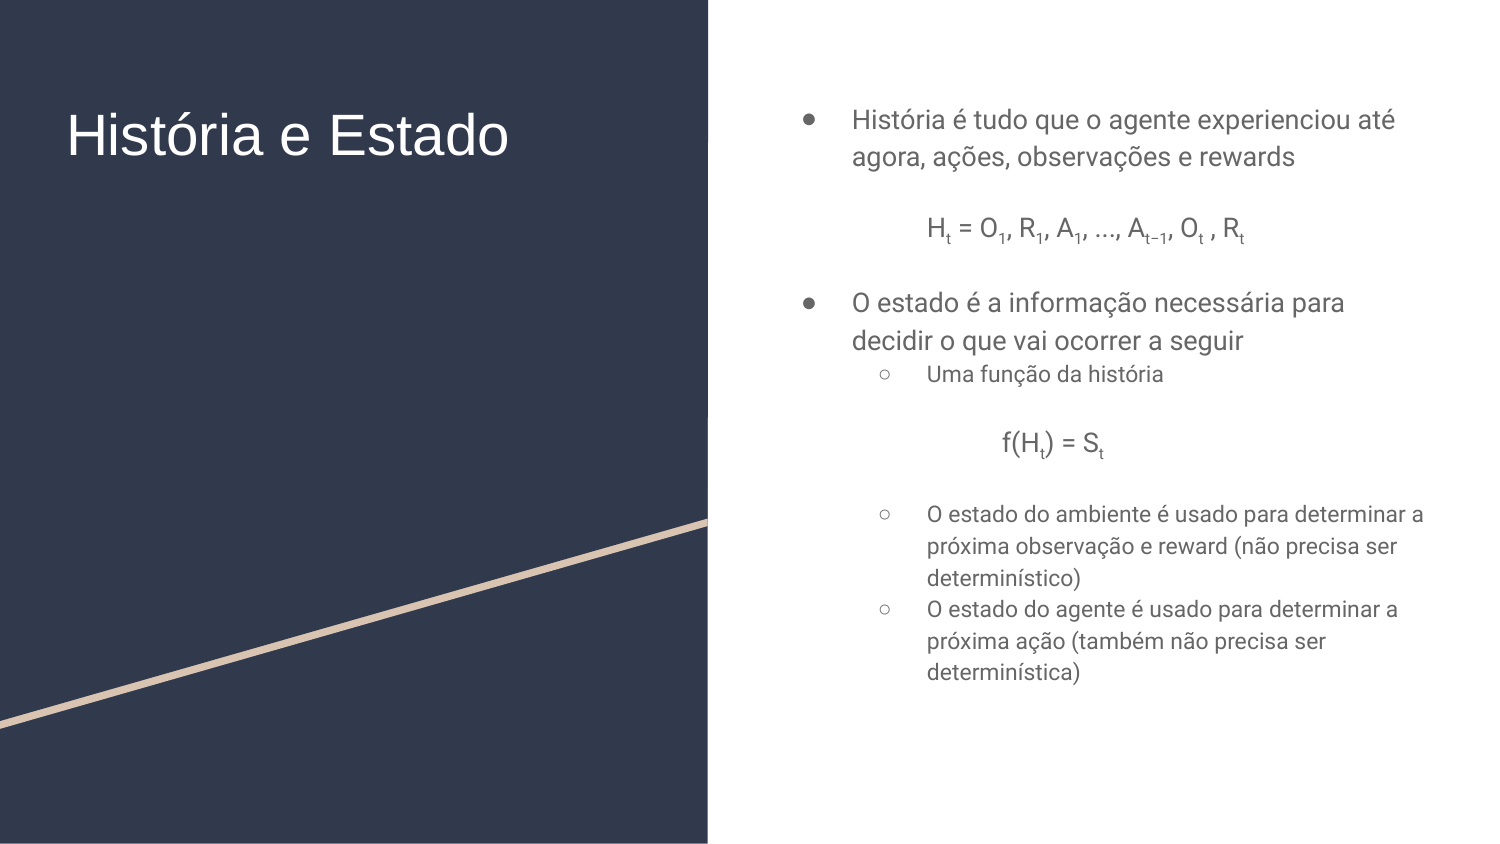

# História e Estado
História é tudo que o agente experienciou até agora, ações, observações e rewards
Ht = O1, R1, A1, ..., At−1, Ot , Rt
O estado é a informação necessária para decidir o que vai ocorrer a seguir
Uma função da história
f(Ht) = St
O estado do ambiente é usado para determinar a próxima observação e reward (não precisa ser determinístico)
O estado do agente é usado para determinar a próxima ação (também não precisa ser determinística)